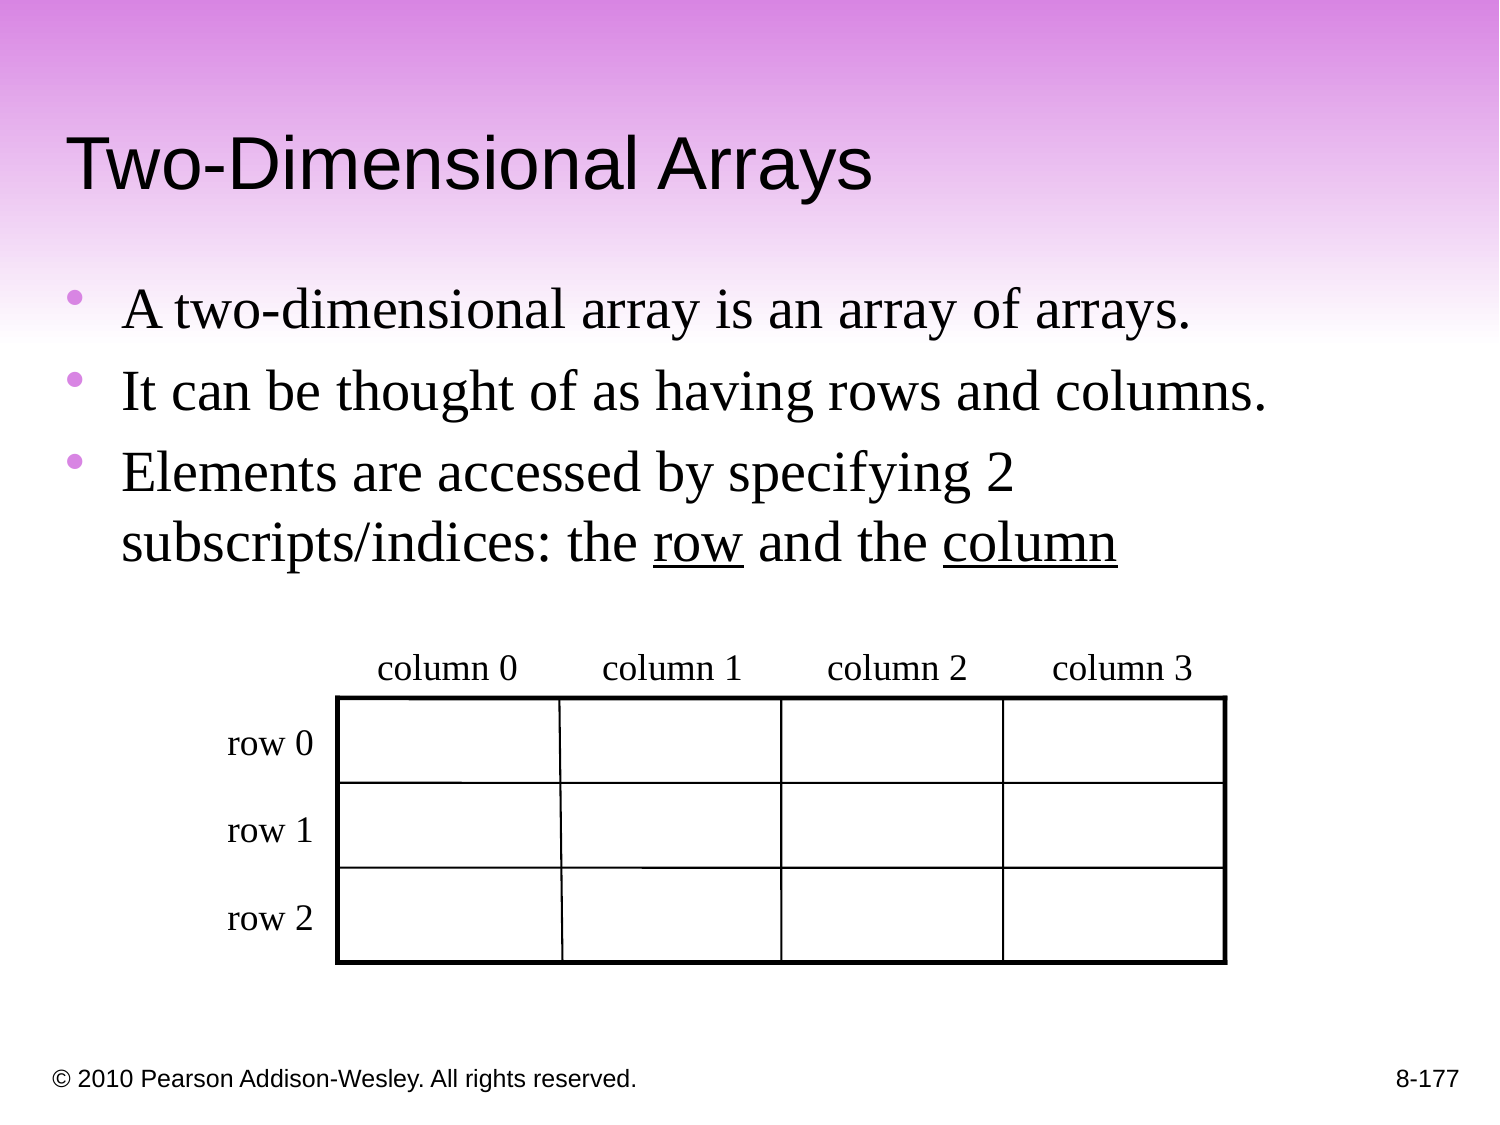

Two-Dimensional Arrays
A two-dimensional array is an array of arrays.
It can be thought of as having rows and columns.
Elements are accessed by specifying 2 subscripts/indices: the row and the column

column 0
column 1
column 2
column 3

row 0

row 1

row 2

8-177